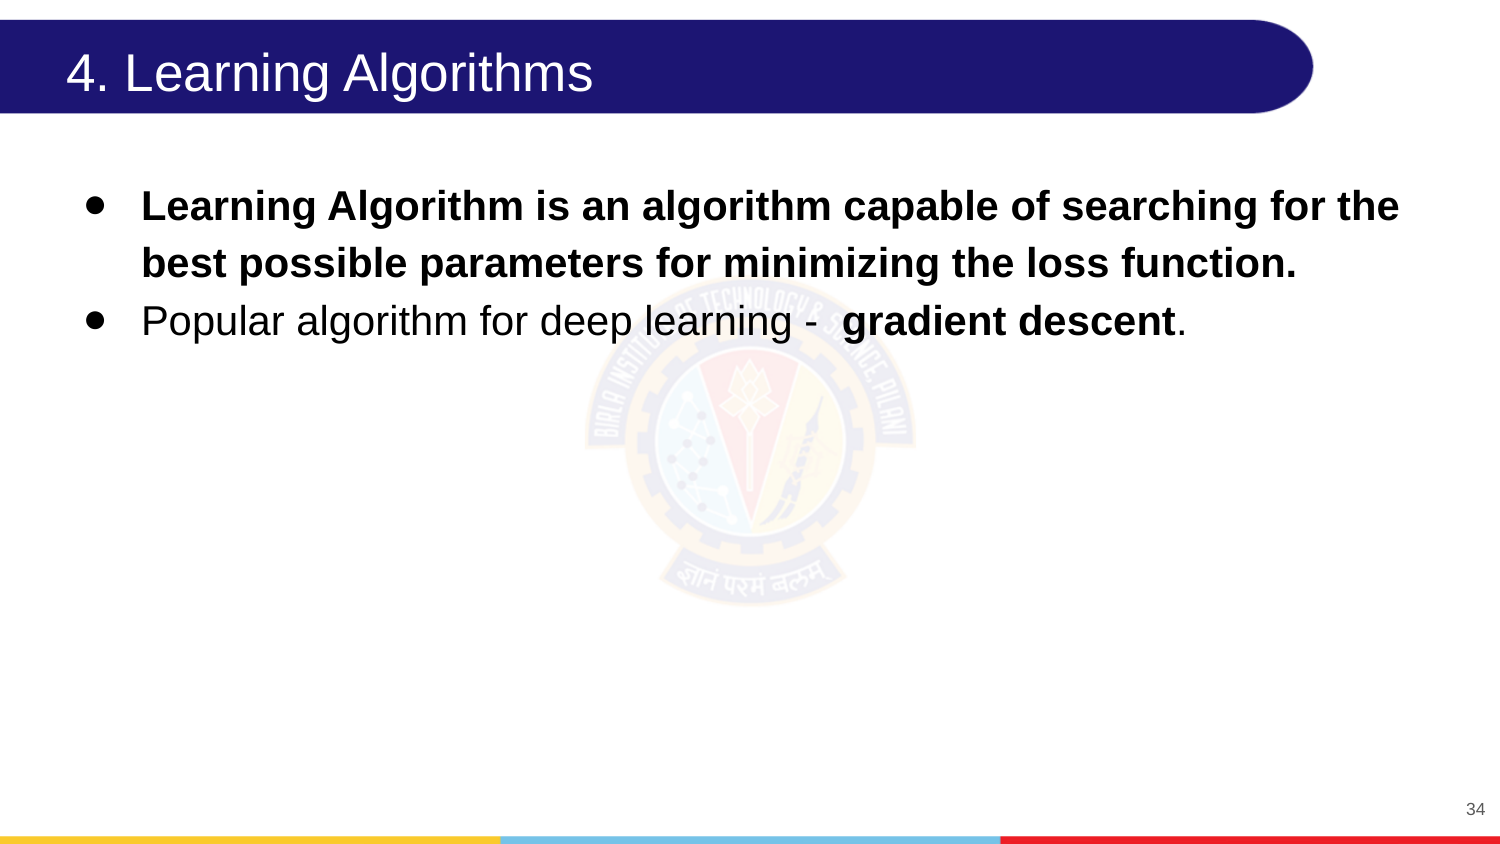

# 4. Learning Algorithms
Learning Algorithm is an algorithm capable of searching for the best possible parameters for minimizing the loss function.
Popular algorithm for deep learning -  gradient descent.
34